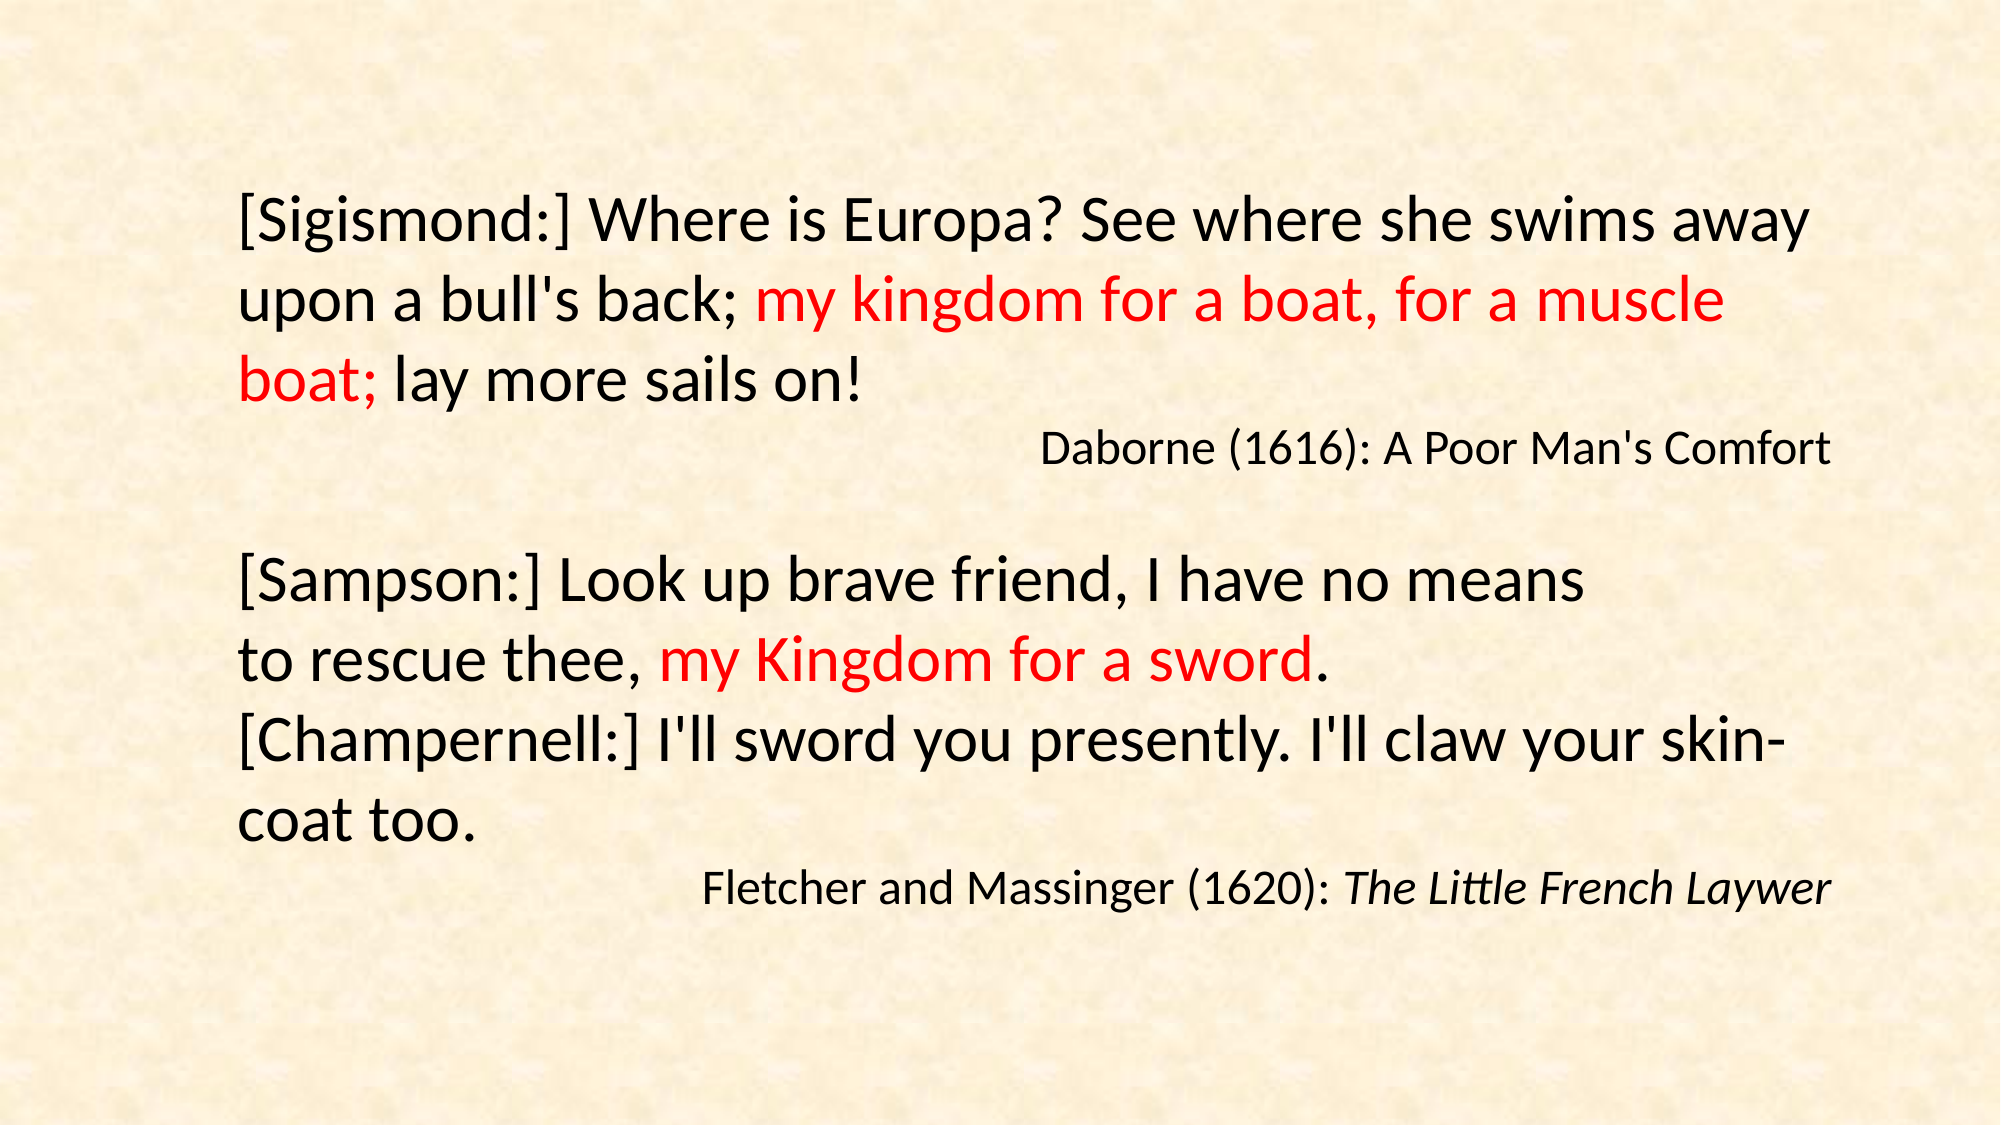

[Sigismond:] Where is Europa? See where she swims away upon a bull's back; my kingdom for a boat, for a muscle boat; lay more sails on!
Daborne (1616): A Poor Man's Comfort

[Sampson:] Look up brave friend, I have no means
to rescue thee, my Kingdom for a sword.
[Champernell:] I'll sword you presently. I'll claw your skin-coat too.
Fletcher and Massinger (1620): The Little French Laywer